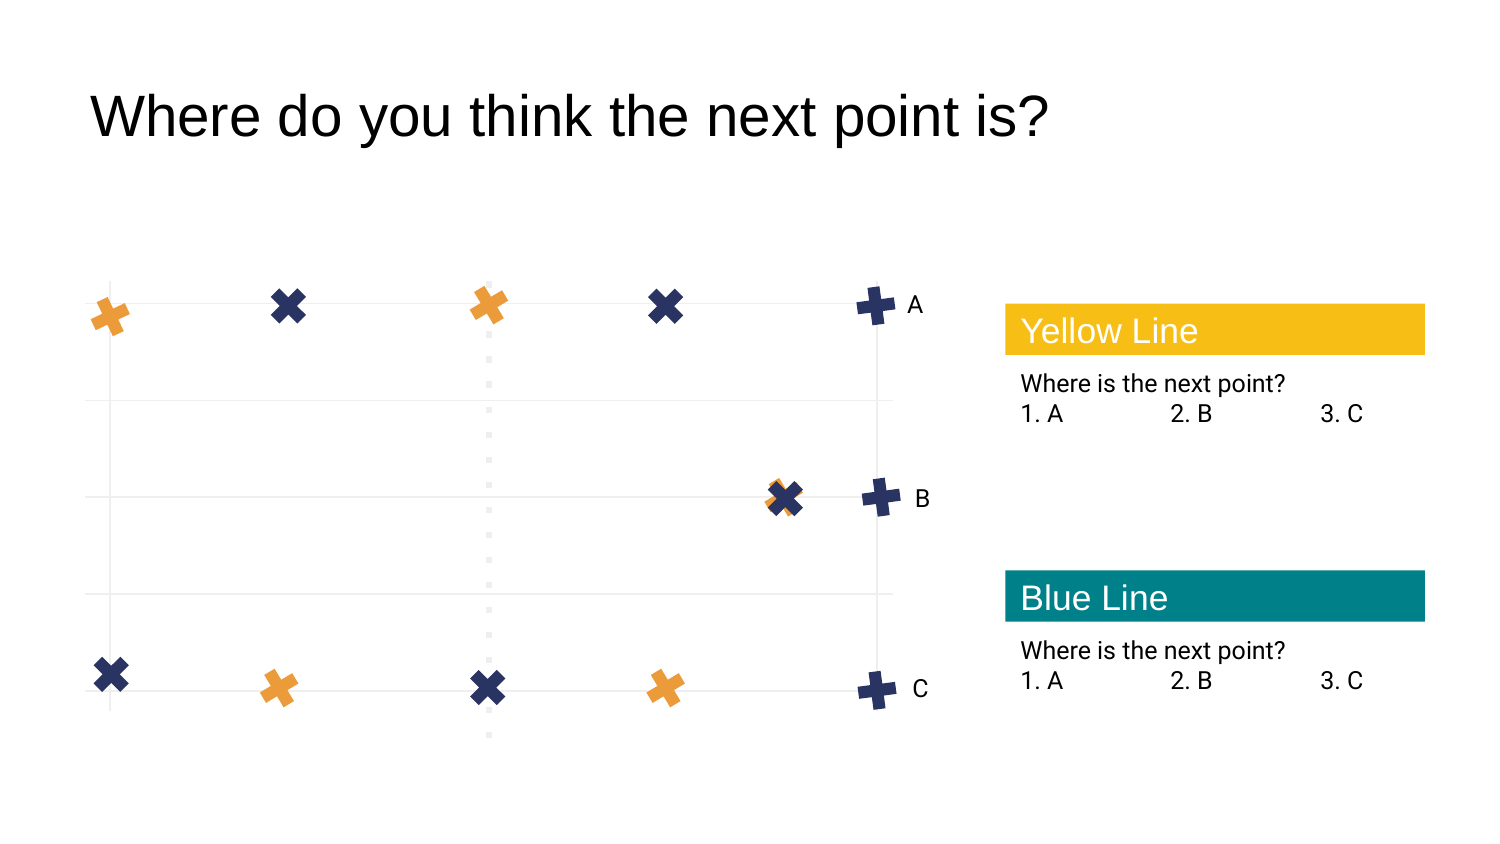

# Where do you think the next point is?
A

Yellow Line
Where is the next point?
1. A	2. B	3. C
B

Blue Line
Where is the next point?
1. A	2. B	3. C
C